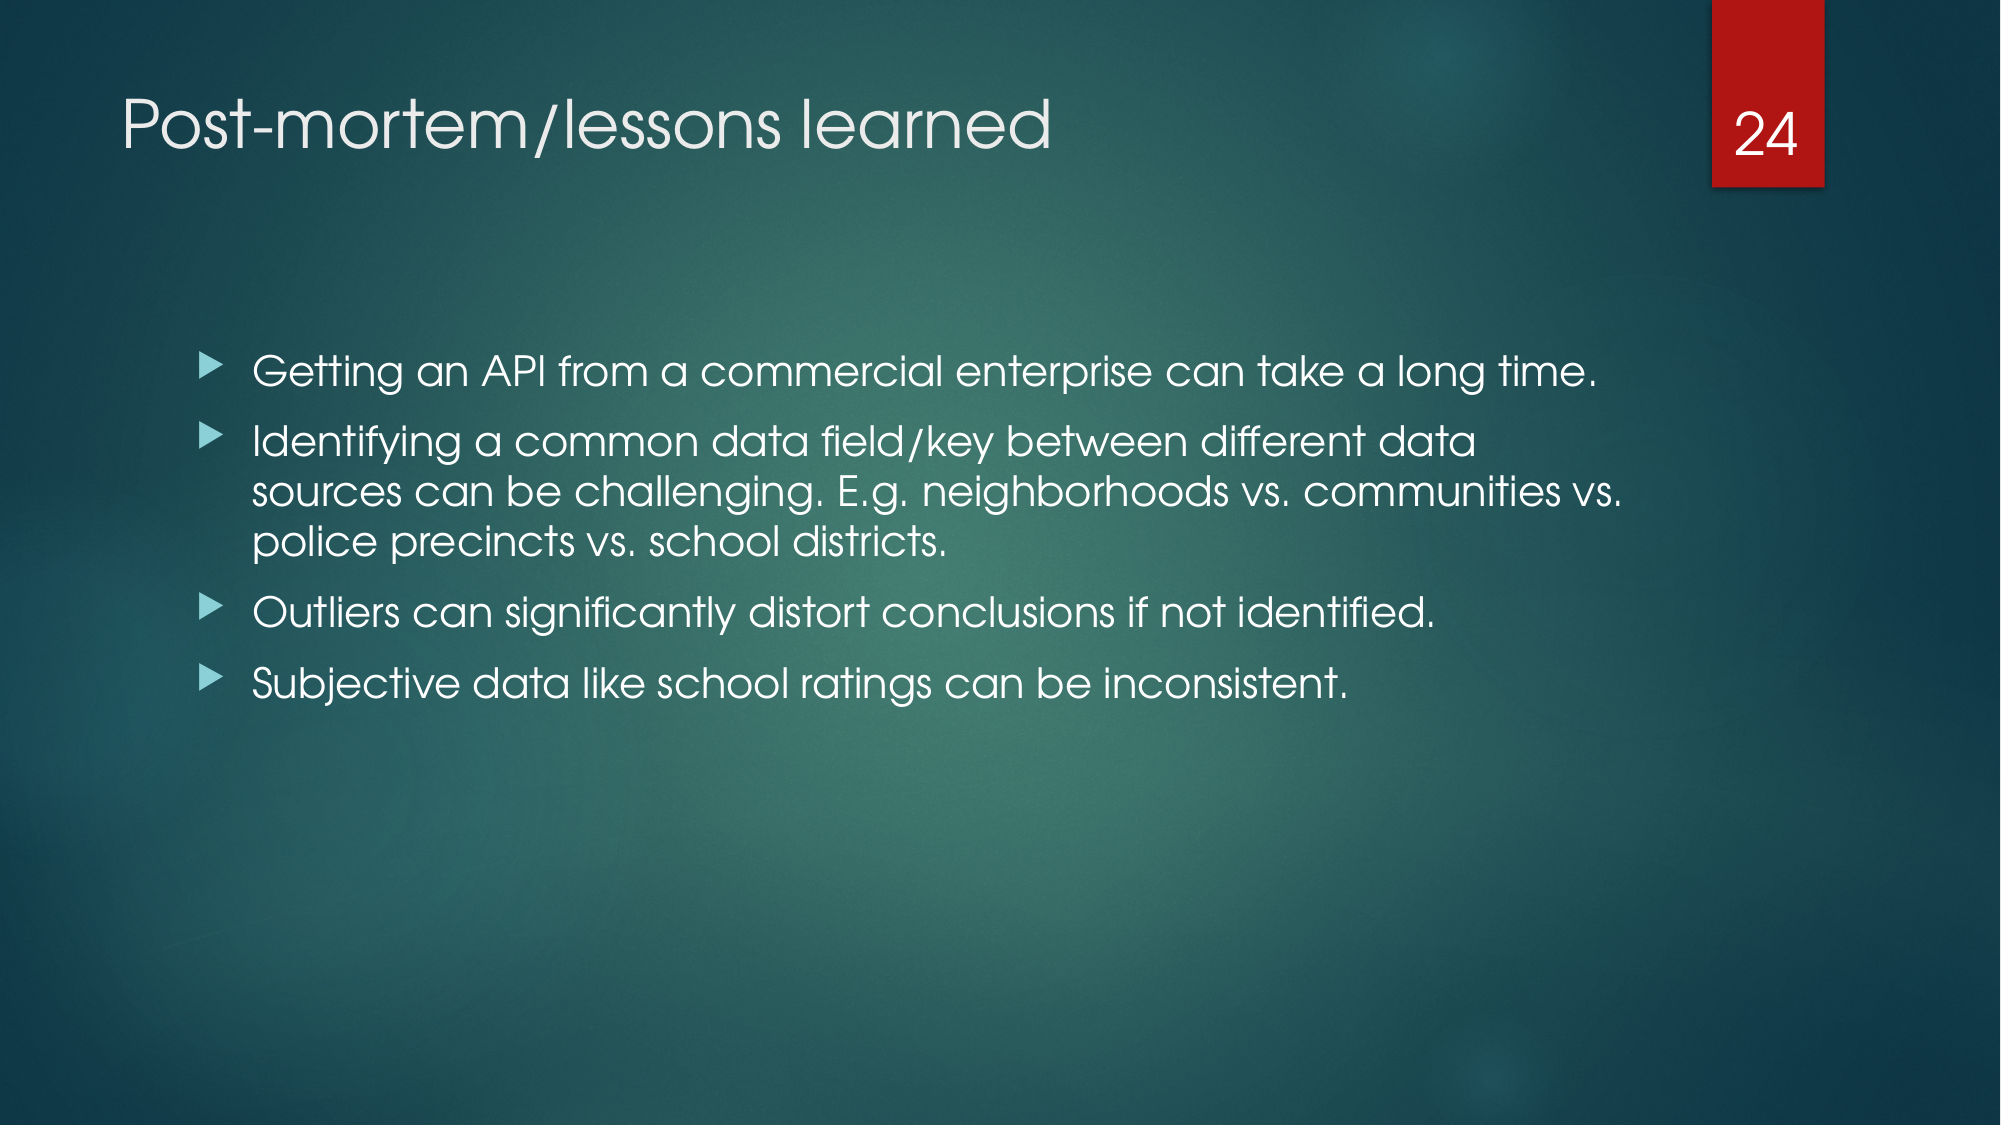

24
# Post-mortem/lessons learned
Getting an API from a commercial enterprise can take a long time.
Identifying a common data field/key between different data sources can be challenging. E.g. neighborhoods vs. communities vs. police precincts vs. school districts.
Outliers can significantly distort conclusions if not identified.
Subjective data like school ratings can be inconsistent.